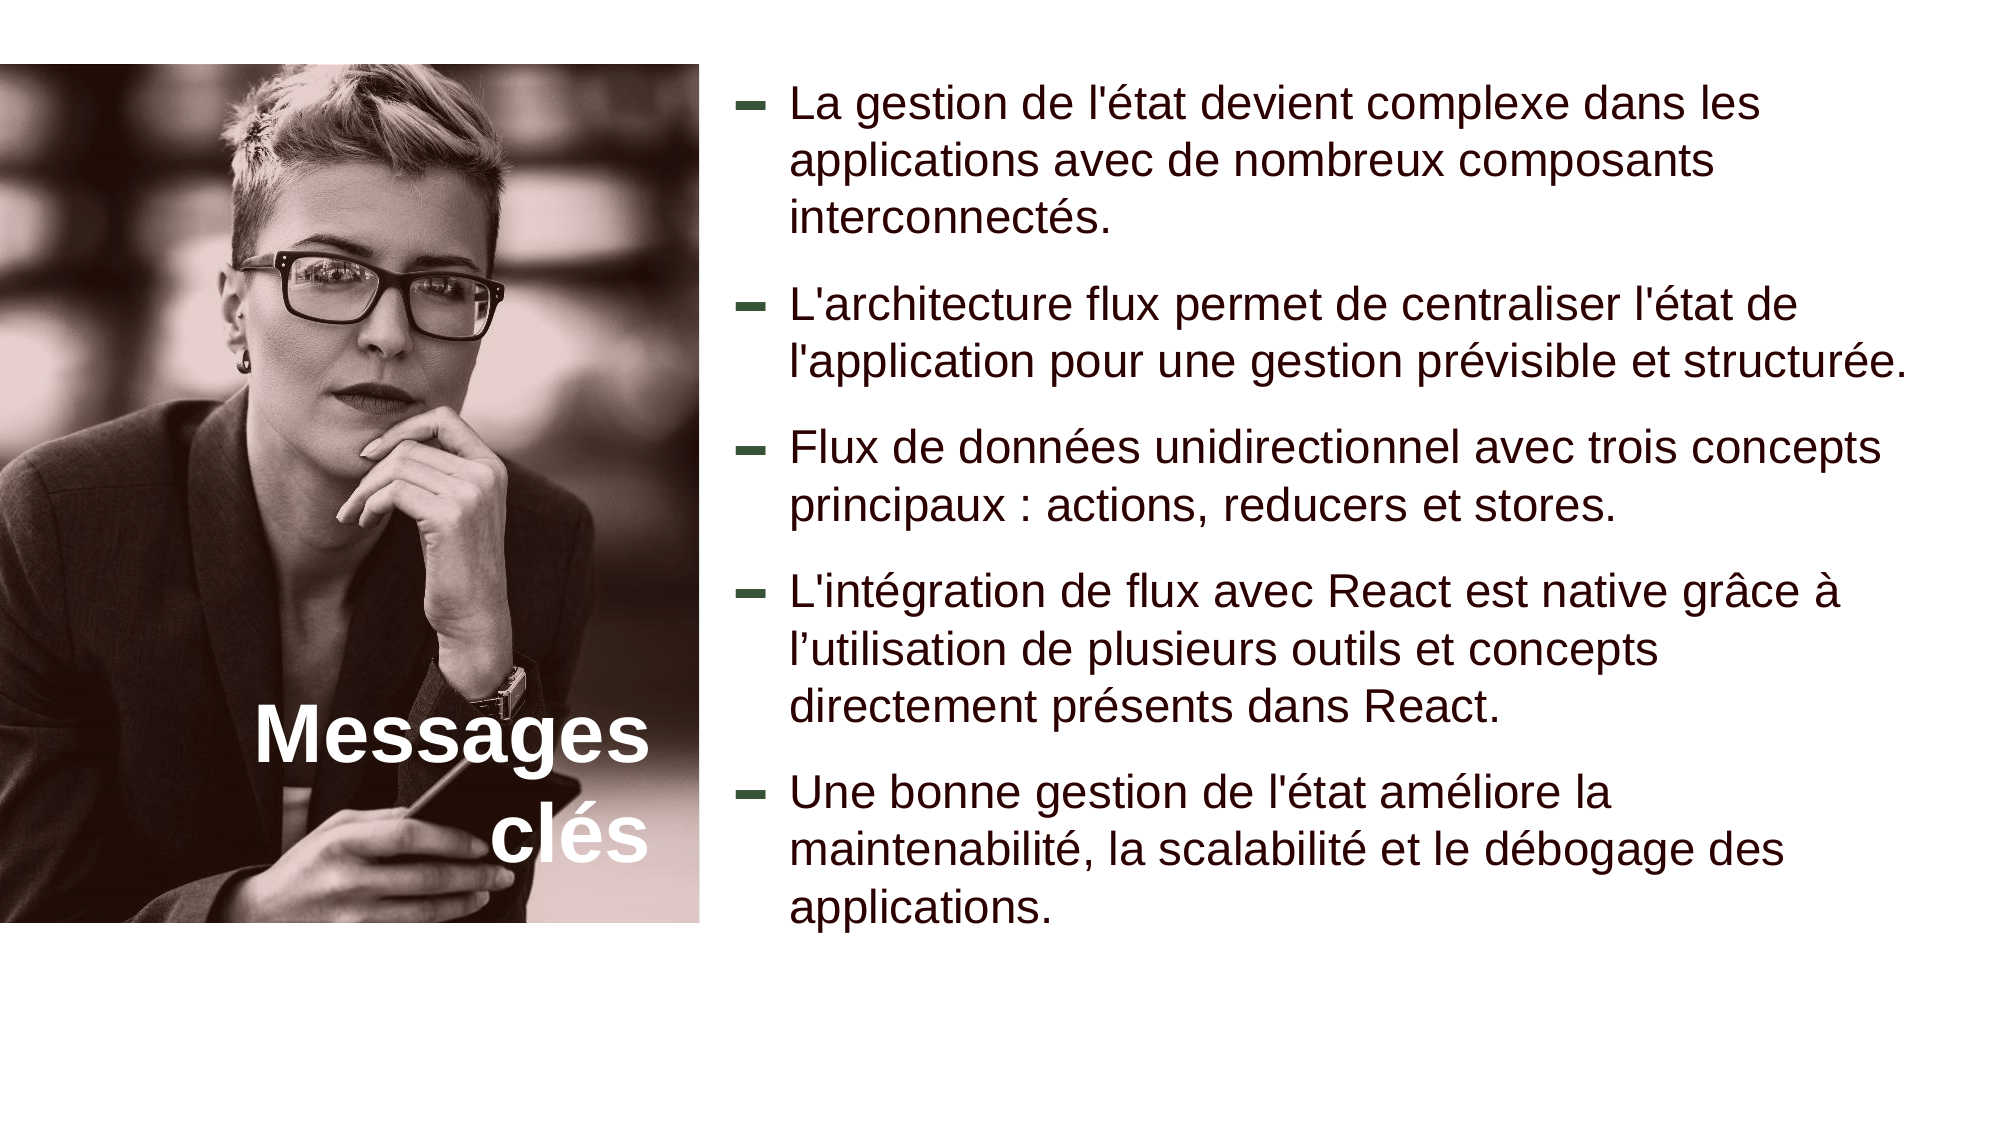

La gestion de l'état devient complexe dans les applications avec de nombreux composants interconnectés.
L'architecture flux permet de centraliser l'état de l'application pour une gestion prévisible et structurée.
Flux de données unidirectionnel avec trois concepts principaux : actions, reducers et stores.
L'intégration de flux avec React est native grâce à l’utilisation de plusieurs outils et concepts directement présents dans React.
Une bonne gestion de l'état améliore la maintenabilité, la scalabilité et le débogage des applications.

# Messages clés